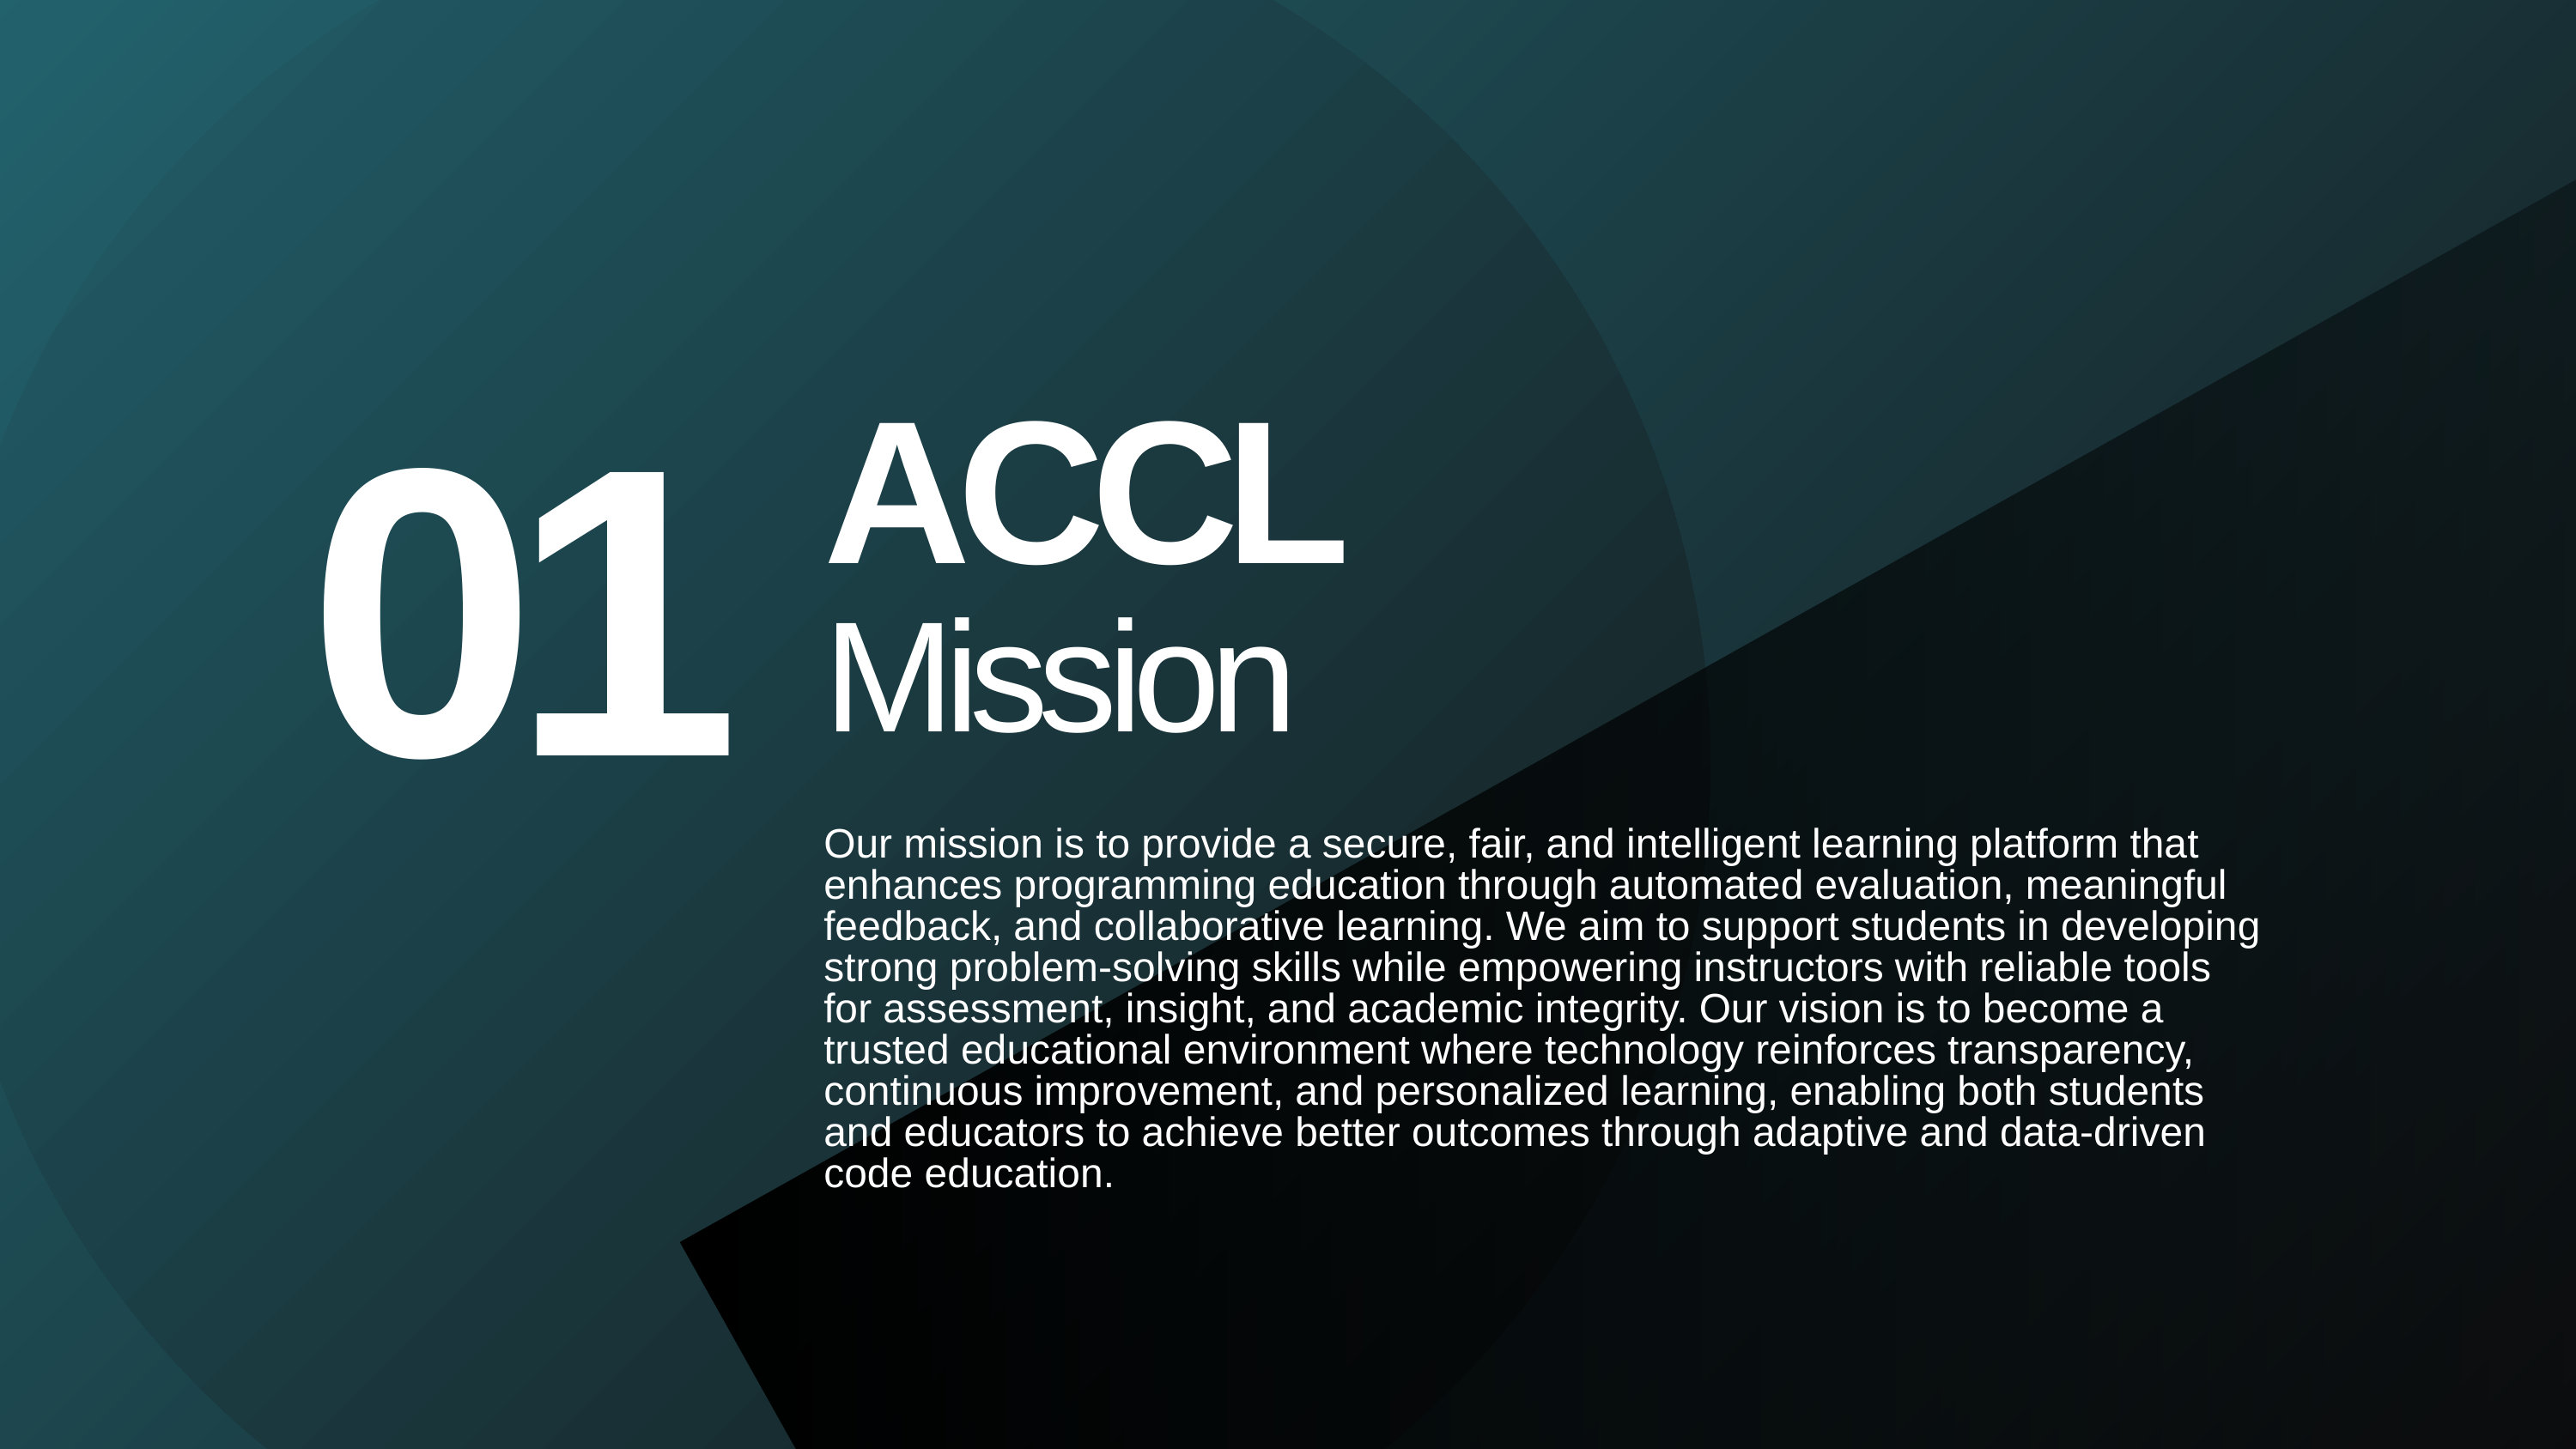

ACCL
01

Mission
Our mission is to provide a secure, fair, and intelligent learning platform that enhances programming education through automated evaluation, meaningful feedback, and collaborative learning. We aim to support students in developing strong problem-solving skills while empowering instructors with reliable tools for assessment, insight, and academic integrity. Our vision is to become a trusted educational environment where technology reinforces transparency, continuous improvement, and personalized learning, enabling both students and educators to achieve better outcomes through adaptive and data-driven code education.